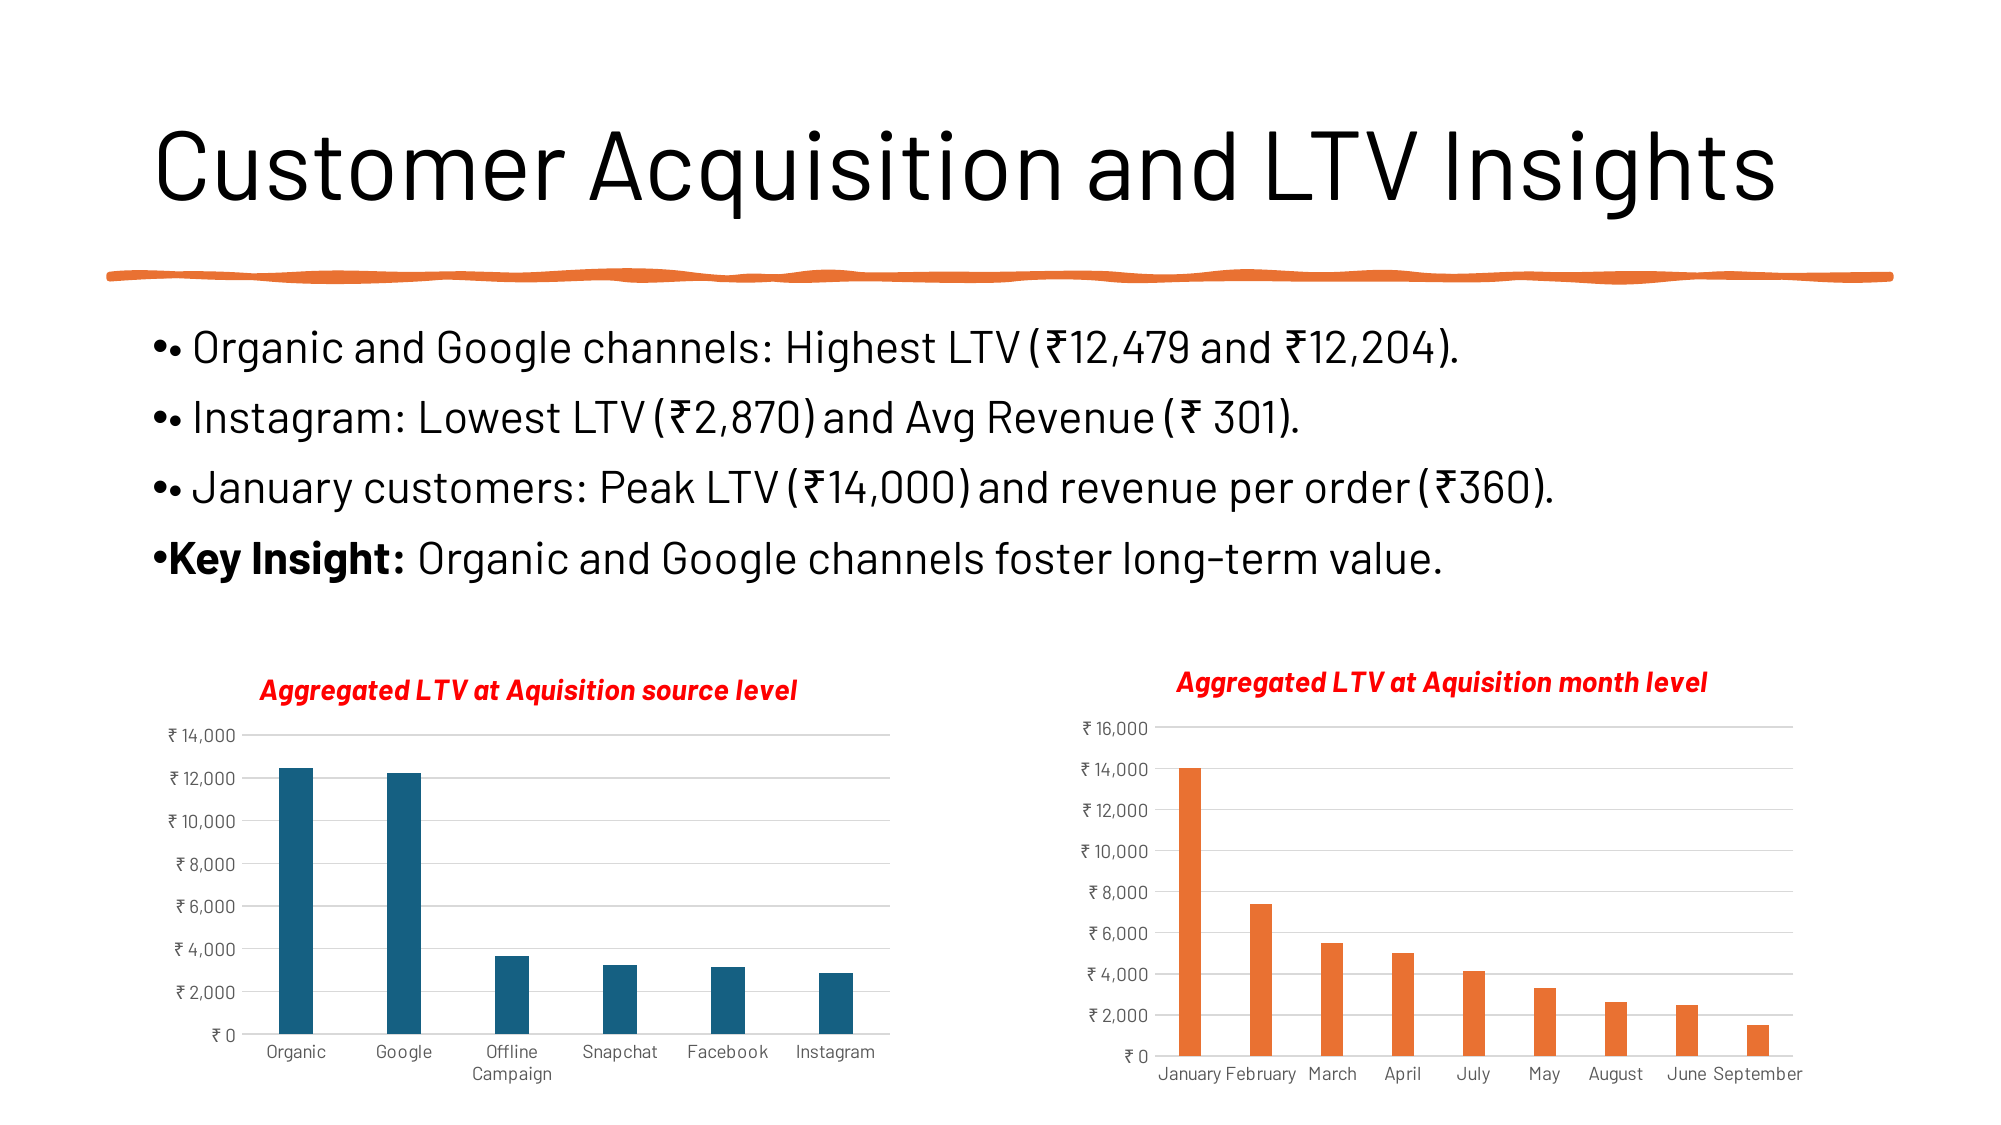

# Customer Acquisition and LTV Insights

• Organic and Google channels: Highest LTV (₹12,479 and ₹12,204).
• Instagram: Lowest LTV (₹2,870) and Avg Revenue (₹ 301).
• January customers: Peak LTV (₹14,000) and revenue per order (₹360).
Key Insight: Organic and Google channels foster long-term value.

### Chart: Aggregated LTV at Aquisition month level

| Category | Total |
|---|---|
| January | 14000.110454115422 |
| February | 7417.215346534654 |
| March | 5503.776759884282 |
| April | 5010.0264 |
| July | 4126.829155060353 |
| May | 3304.4310415808973 |
| August | 2619.543460601137 |
| June | 2459.25677830941 |
| September | 1528.047227926078 |

### Chart: Aggregated LTV at Aquisition source level

| Category | Total |
|---|---|
| Organic | 12479.156736526946 |
| Google | 12204.282909498877 |
| Offline Campaign | 3674.061495457722 |
| Snapchat | 3233.8229948636904 |
| Facebook | 3151.357524828113 |
| Instagram | 2869.6709770114944 |